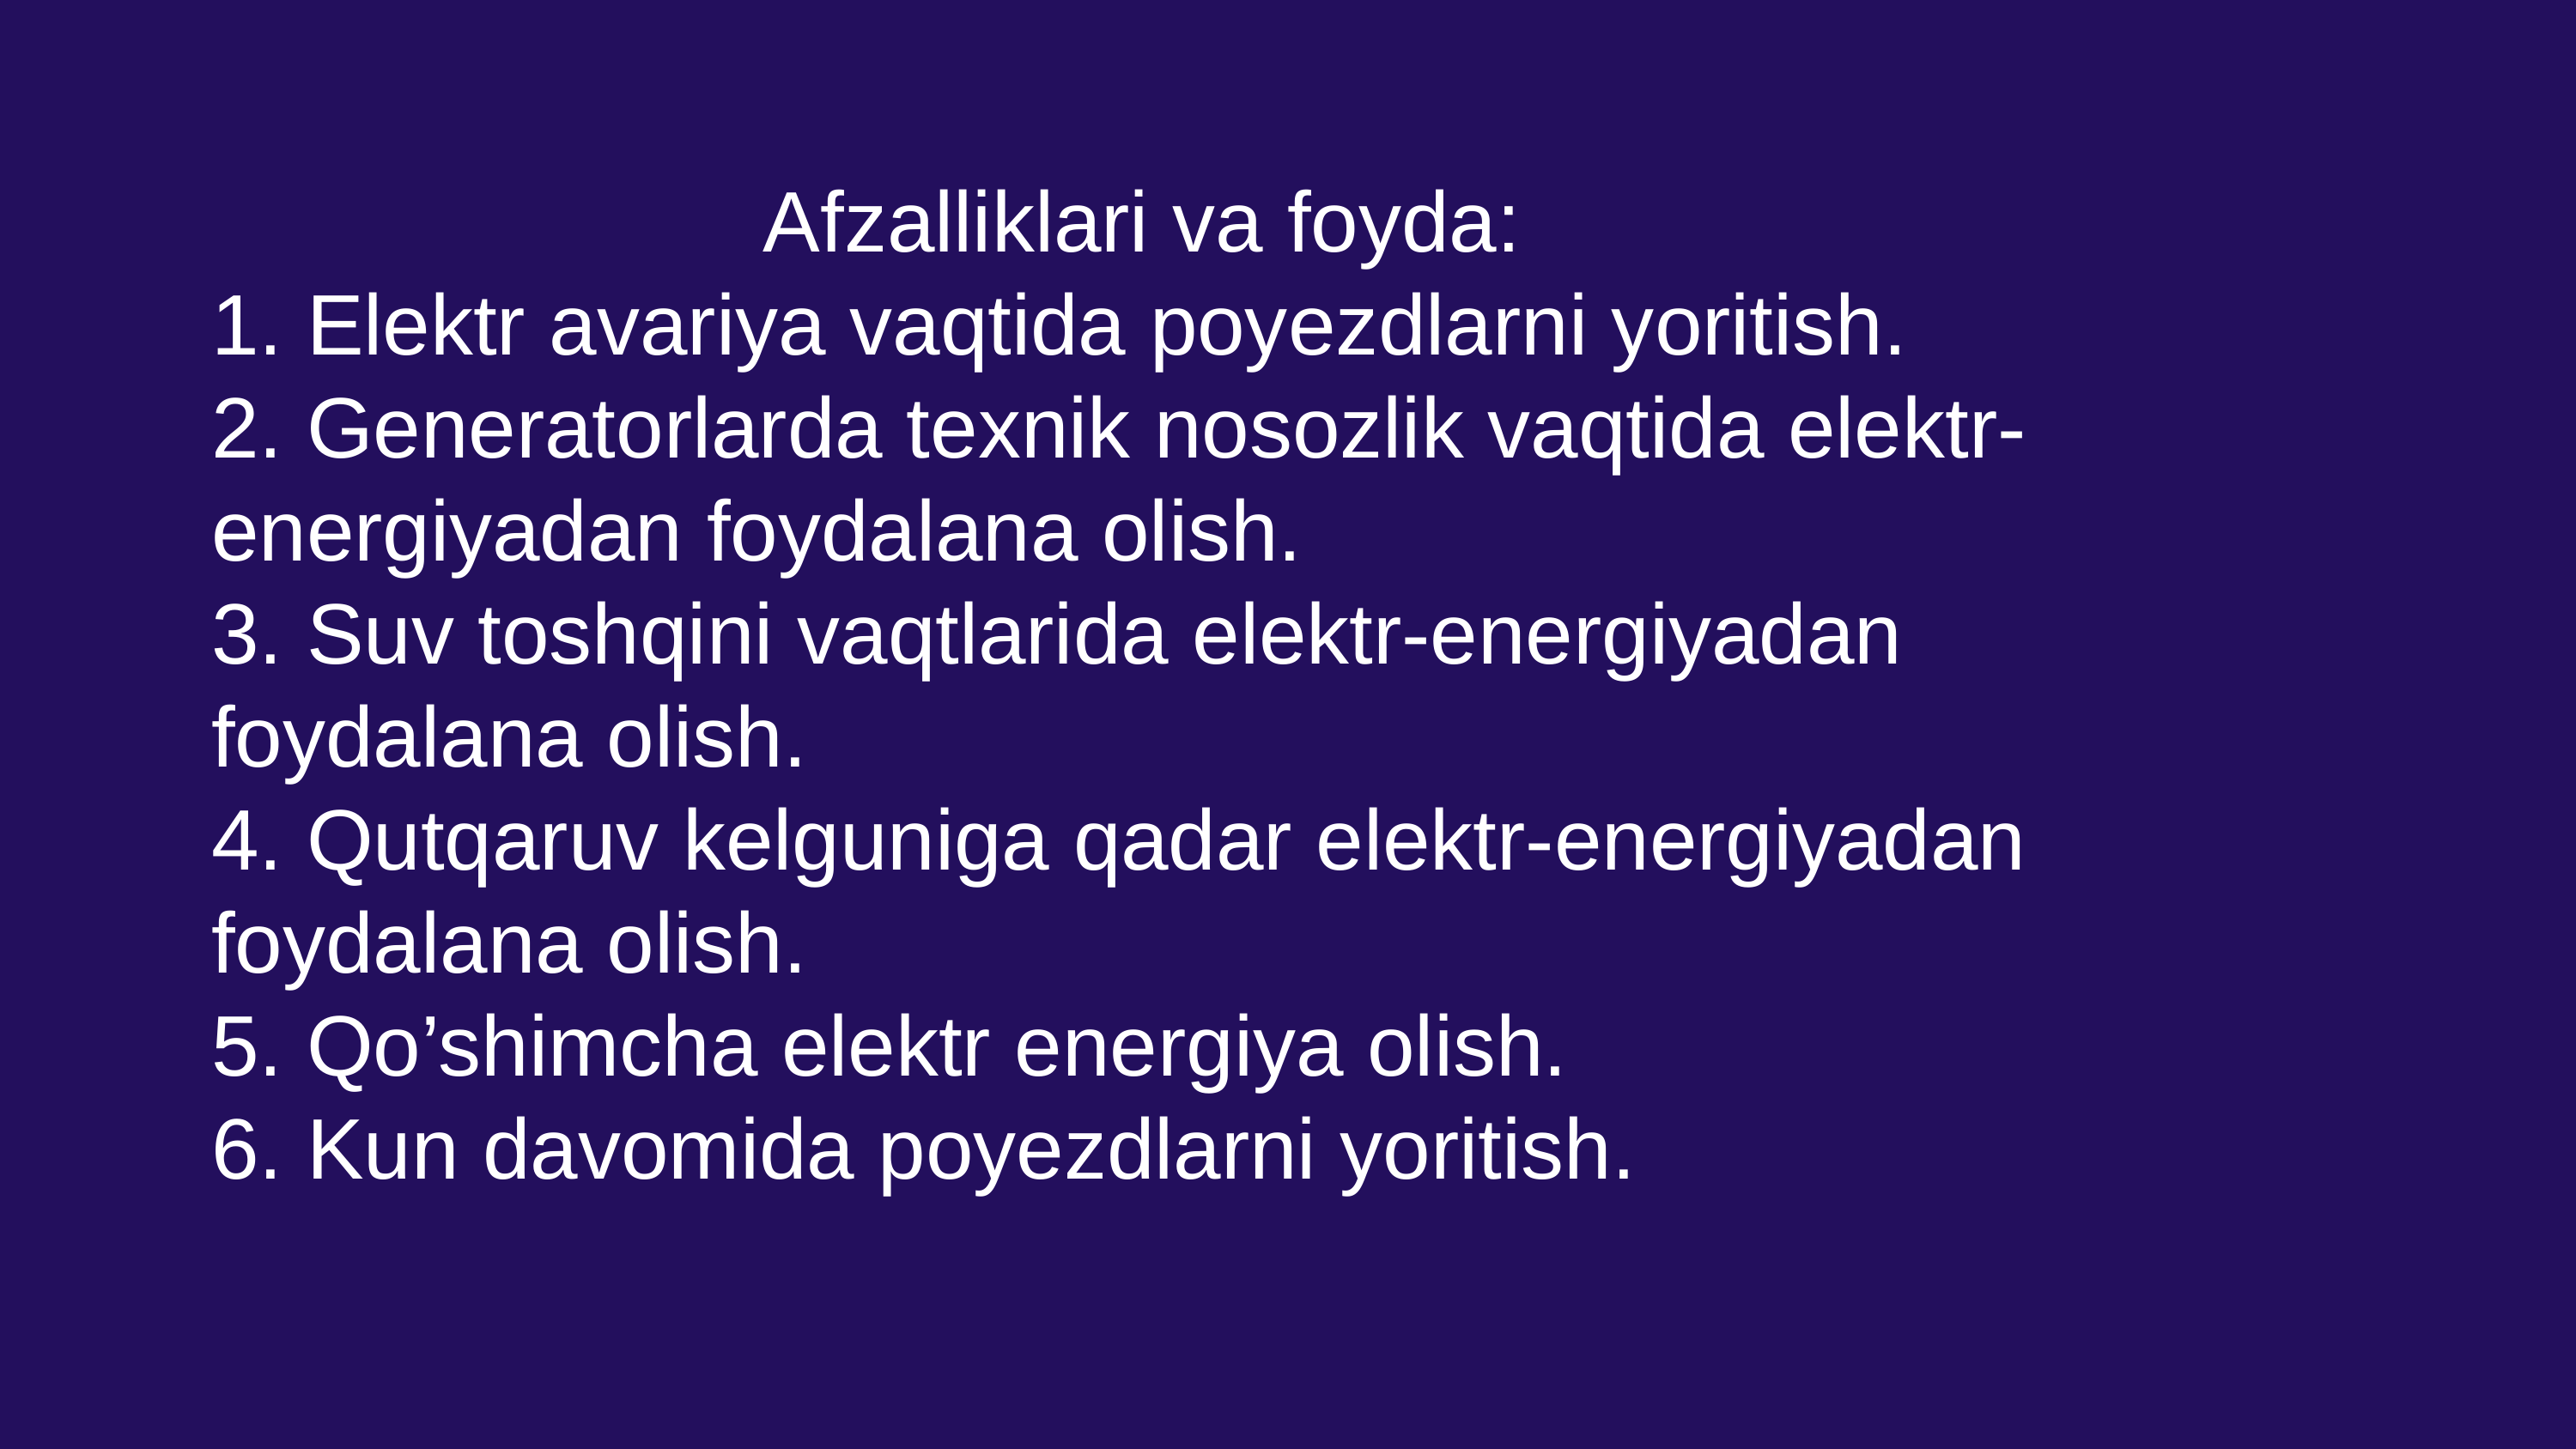

2
Afzalliklari va foyda:
1. Elektr avariya vaqtida poyezdlarni yoritish.
2. Generatorlarda texnik nosozlik vaqtida elektr-energiyadan foydalana olish.
3. Suv toshqini vaqtlarida elektr-energiyadan foydalana olish.
4. Qutqaruv kelguniga qadar elektr-energiyadan foydalana olish.
5. Qo’shimcha elektr energiya olish.
6. Kun davomida poyezdlarni yoritish.